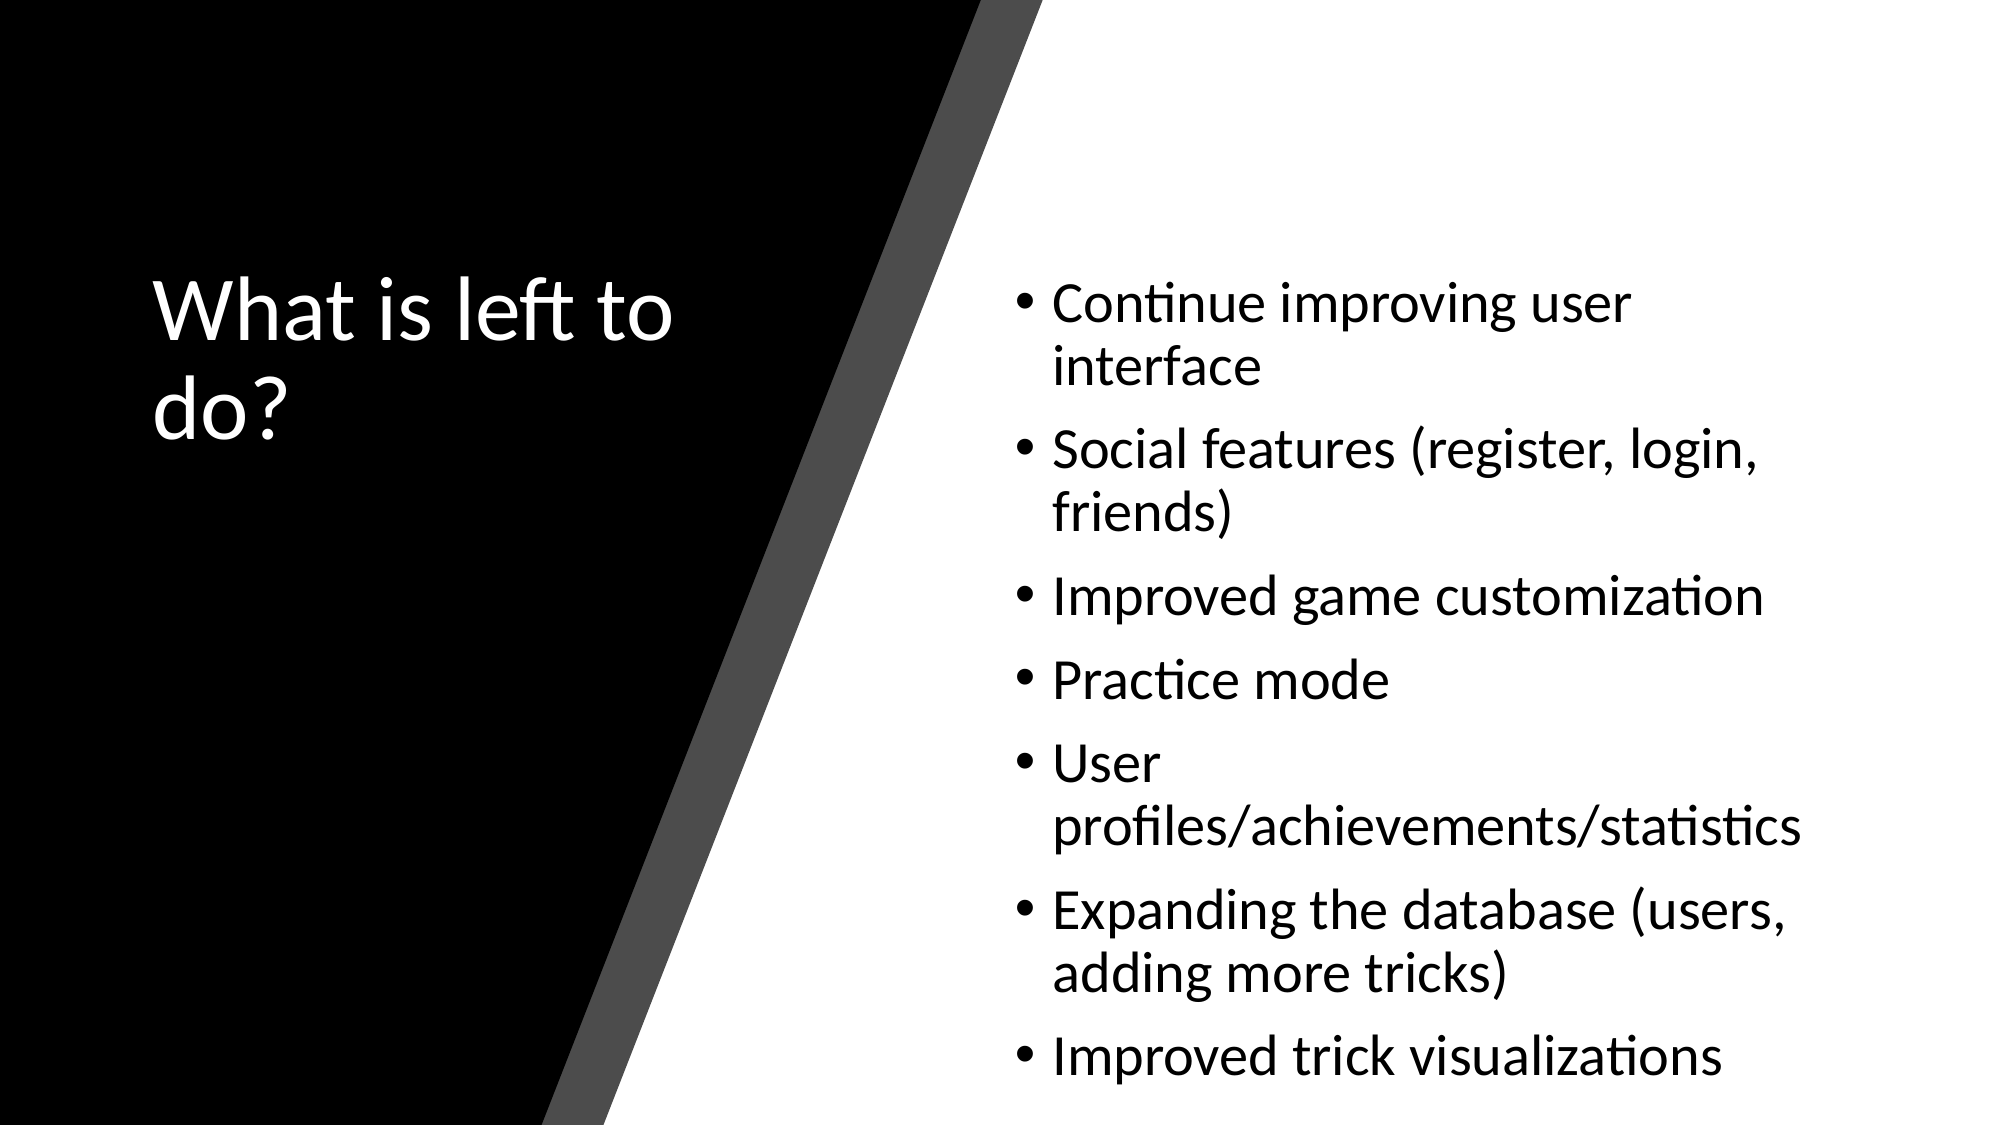

# What is left to do?
Continue improving user interface
Social features (register, login, friends)
Improved game customization
Practice mode
User profiles/achievements/statistics
Expanding the database (users, adding more tricks)
Improved trick visualizations